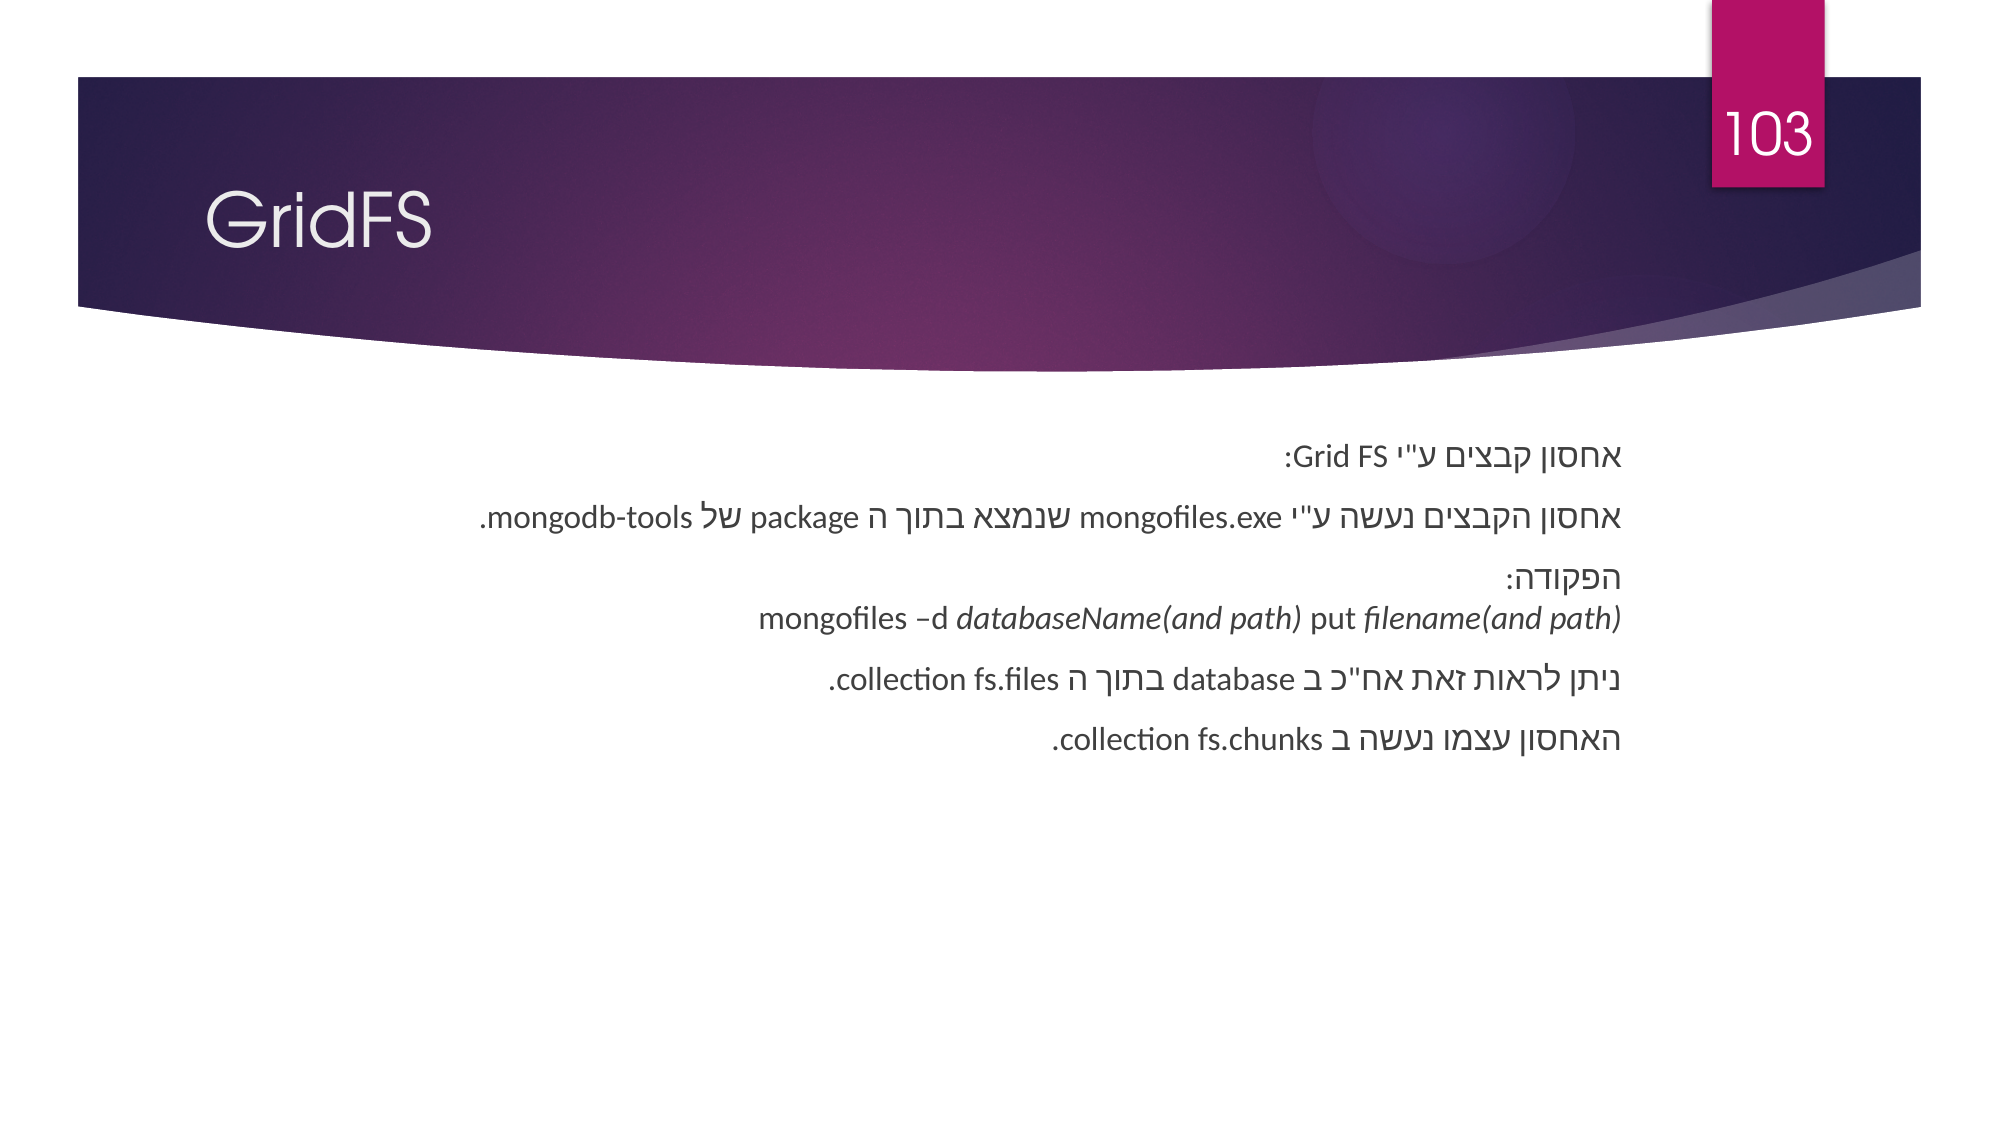

103
# GridFS
אחסון קבצים ע"י Grid FS:
אחסון הקבצים נעשה ע"י mongofiles.exe שנמצא בתוך ה package של mongodb-tools.
הפקודה:
mongofiles –d databaseName(and path) put filename(and path)
ניתן לראות זאת אח"כ ב database בתוך ה collection fs.files.
האחסון עצמו נעשה ב collection fs.chunks.